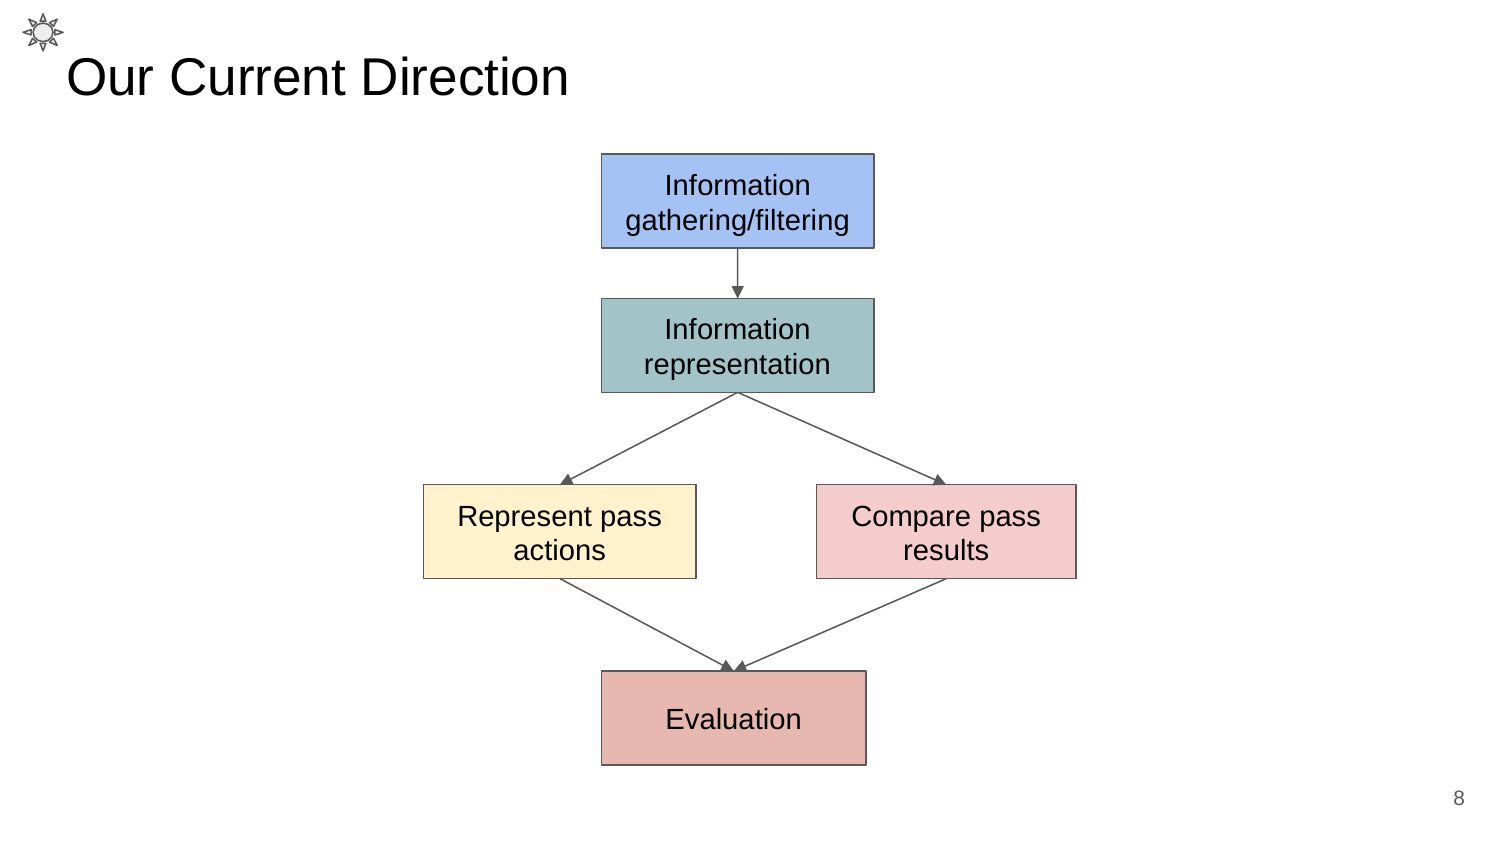

# Our Current Direction
Information gathering/filtering
Information representation
Represent pass actions
Compare pass results
Evaluation
8